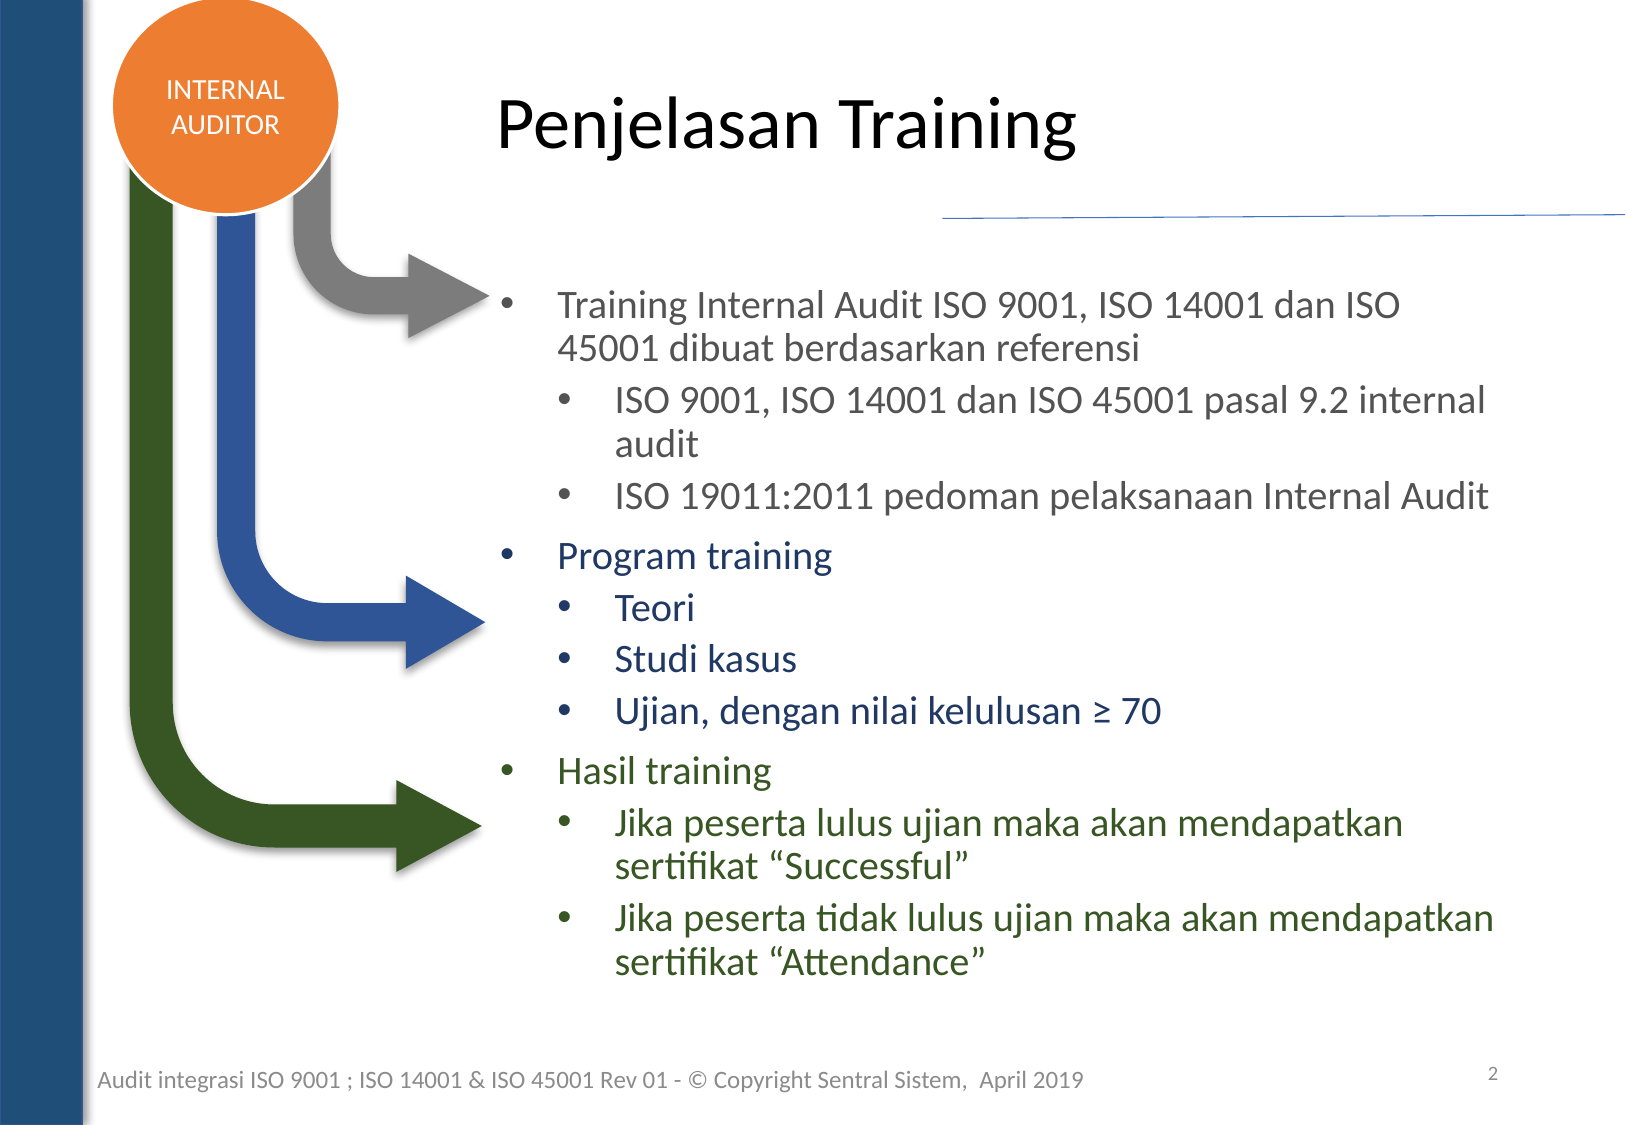

INTERNAL AUDITOR

# Penjelasan Training

Training Internal Audit ISO 9001, ISO 14001 dan ISO 45001 dibuat berdasarkan referensi
ISO 9001, ISO 14001 dan ISO 45001 pasal 9.2 internal audit
ISO 19011:2011 pedoman pelaksanaan Internal Audit
Program training
Teori
Studi kasus
Ujian, dengan nilai kelulusan ≥ 70
Hasil training
Jika peserta lulus ujian maka akan mendapatkan sertifikat “Successful”
Jika peserta tidak lulus ujian maka akan mendapatkan sertifikat “Attendance”
2
Audit integrasi ISO 9001 ; ISO 14001 & ISO 45001 Rev 01 - © Copyright Sentral Sistem,  April 2019